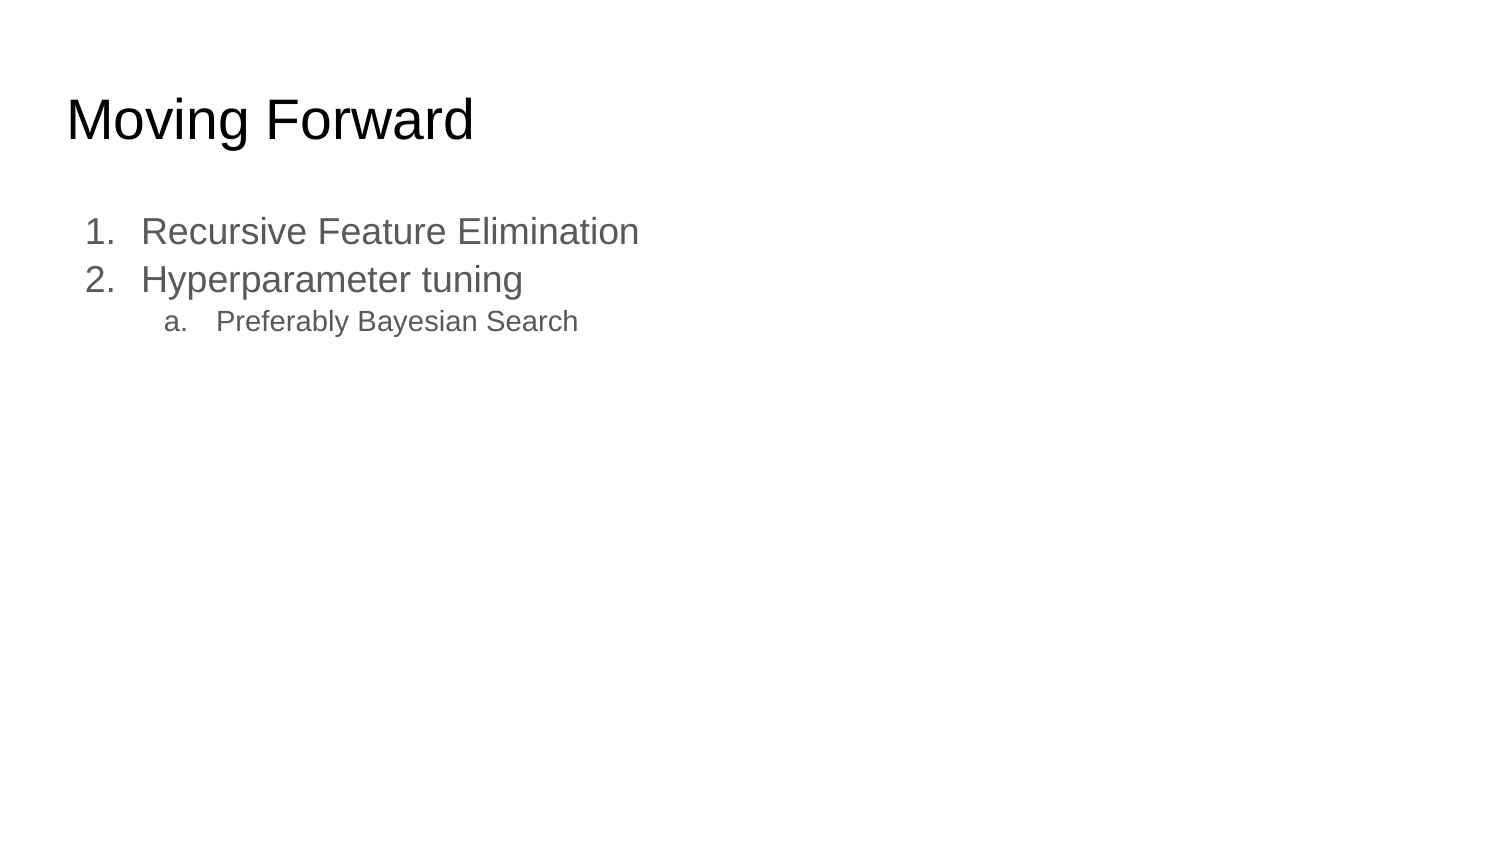

# Moving Forward
Recursive Feature Elimination
Hyperparameter tuning
Preferably Bayesian Search